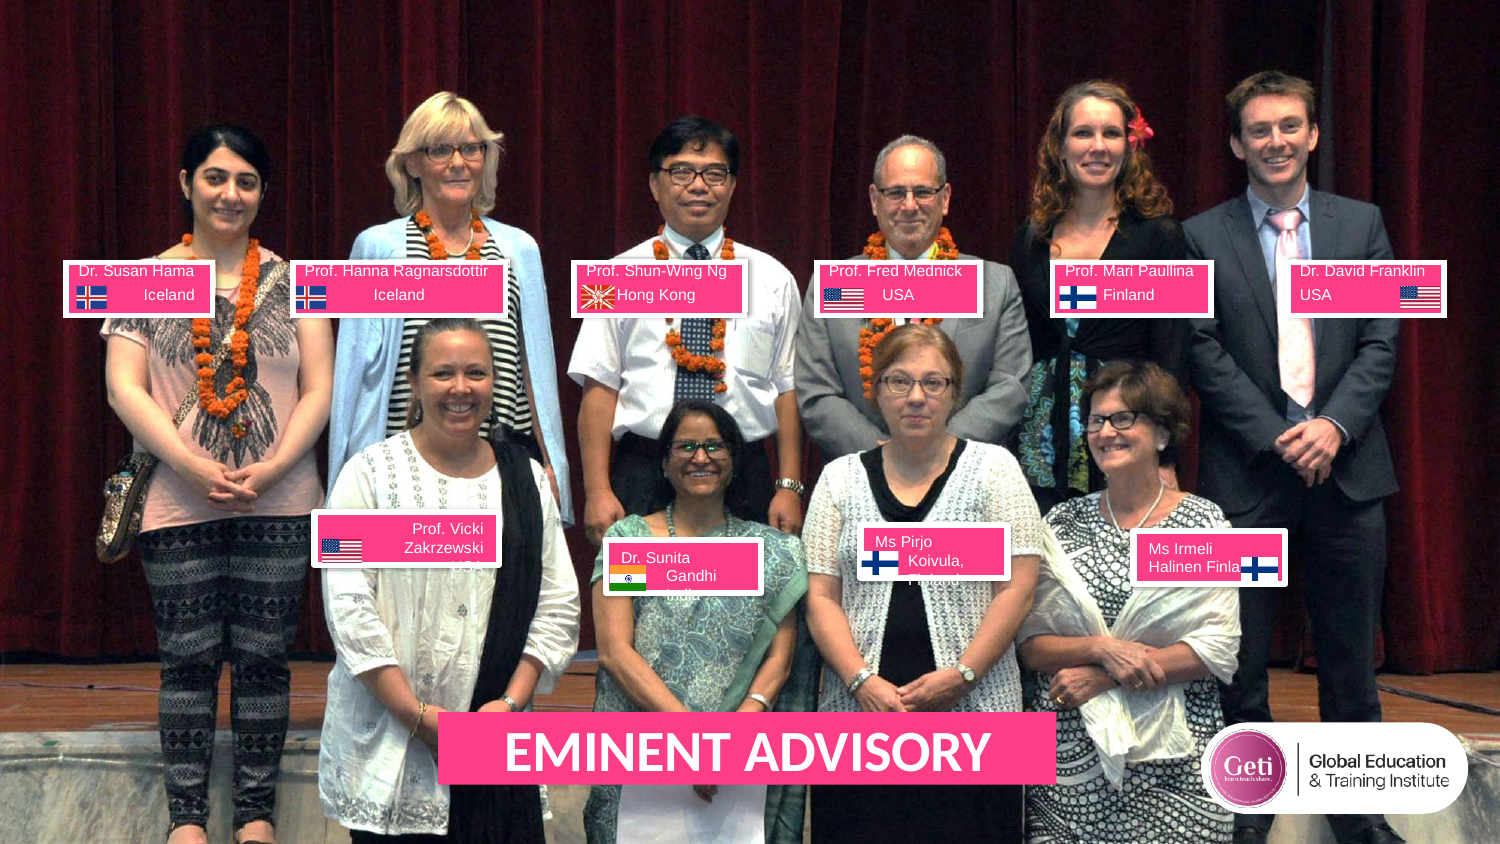

| Dr. Susan Hama |  | Prof. Hanna Ragnarsdottir |  | Prof. Shun-Wing Ng |  | Prof. Fred Mednick |  | Prof. Mari Paullina |  | Dr. David Franklin |
| --- | --- | --- | --- | --- | --- | --- | --- | --- | --- | --- |
| Iceland |  | Iceland |  | Hong Kong |  | USA |  | Finland |  | USA |

Prof. Vicki Zakrzewski
USA

Ms Pirjo Koivula, Finland

Ms Irmeli Halinen Finland

Dr. Sunita Gandhi India

EMINENT ADVISORY